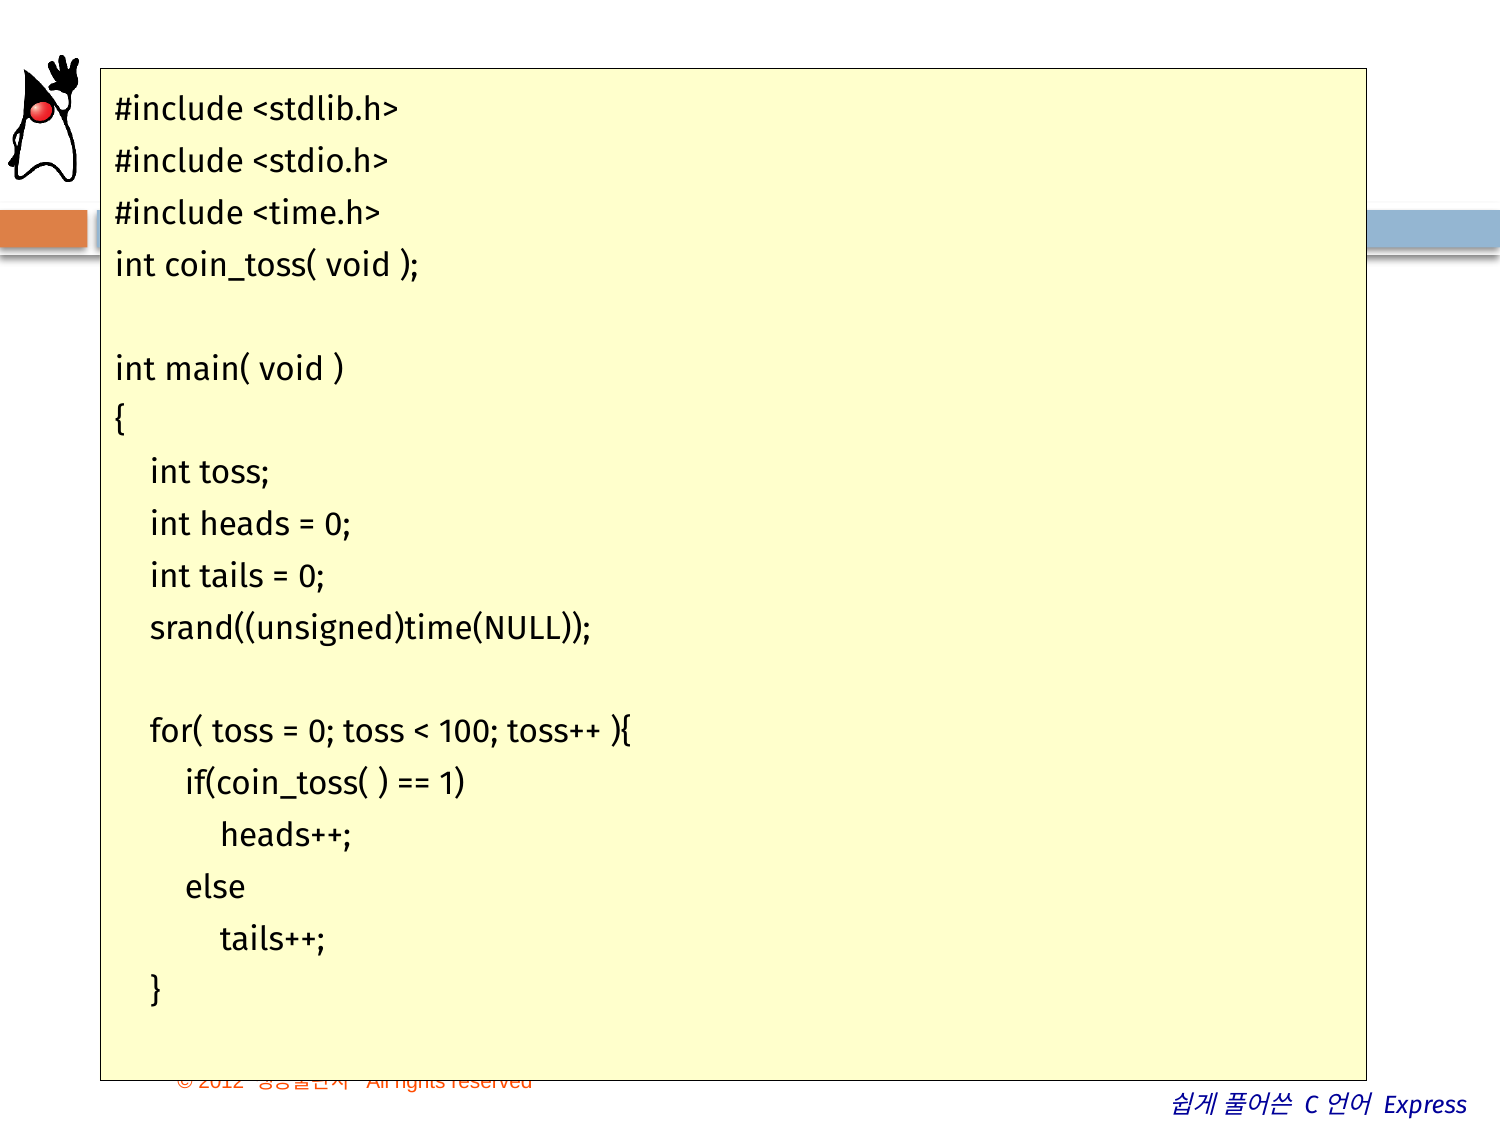

#include <stdlib.h>
#include <stdio.h>
#include <time.h>
int coin_toss( void );

int main( void )
{
    int toss;
    int heads = 0;
    int tails = 0;
    srand((unsigned)time(NULL));

    for( toss = 0; toss < 100; toss++ ){
        if(coin_toss( ) == 1)
            heads++;
        else
            tails++;
    }